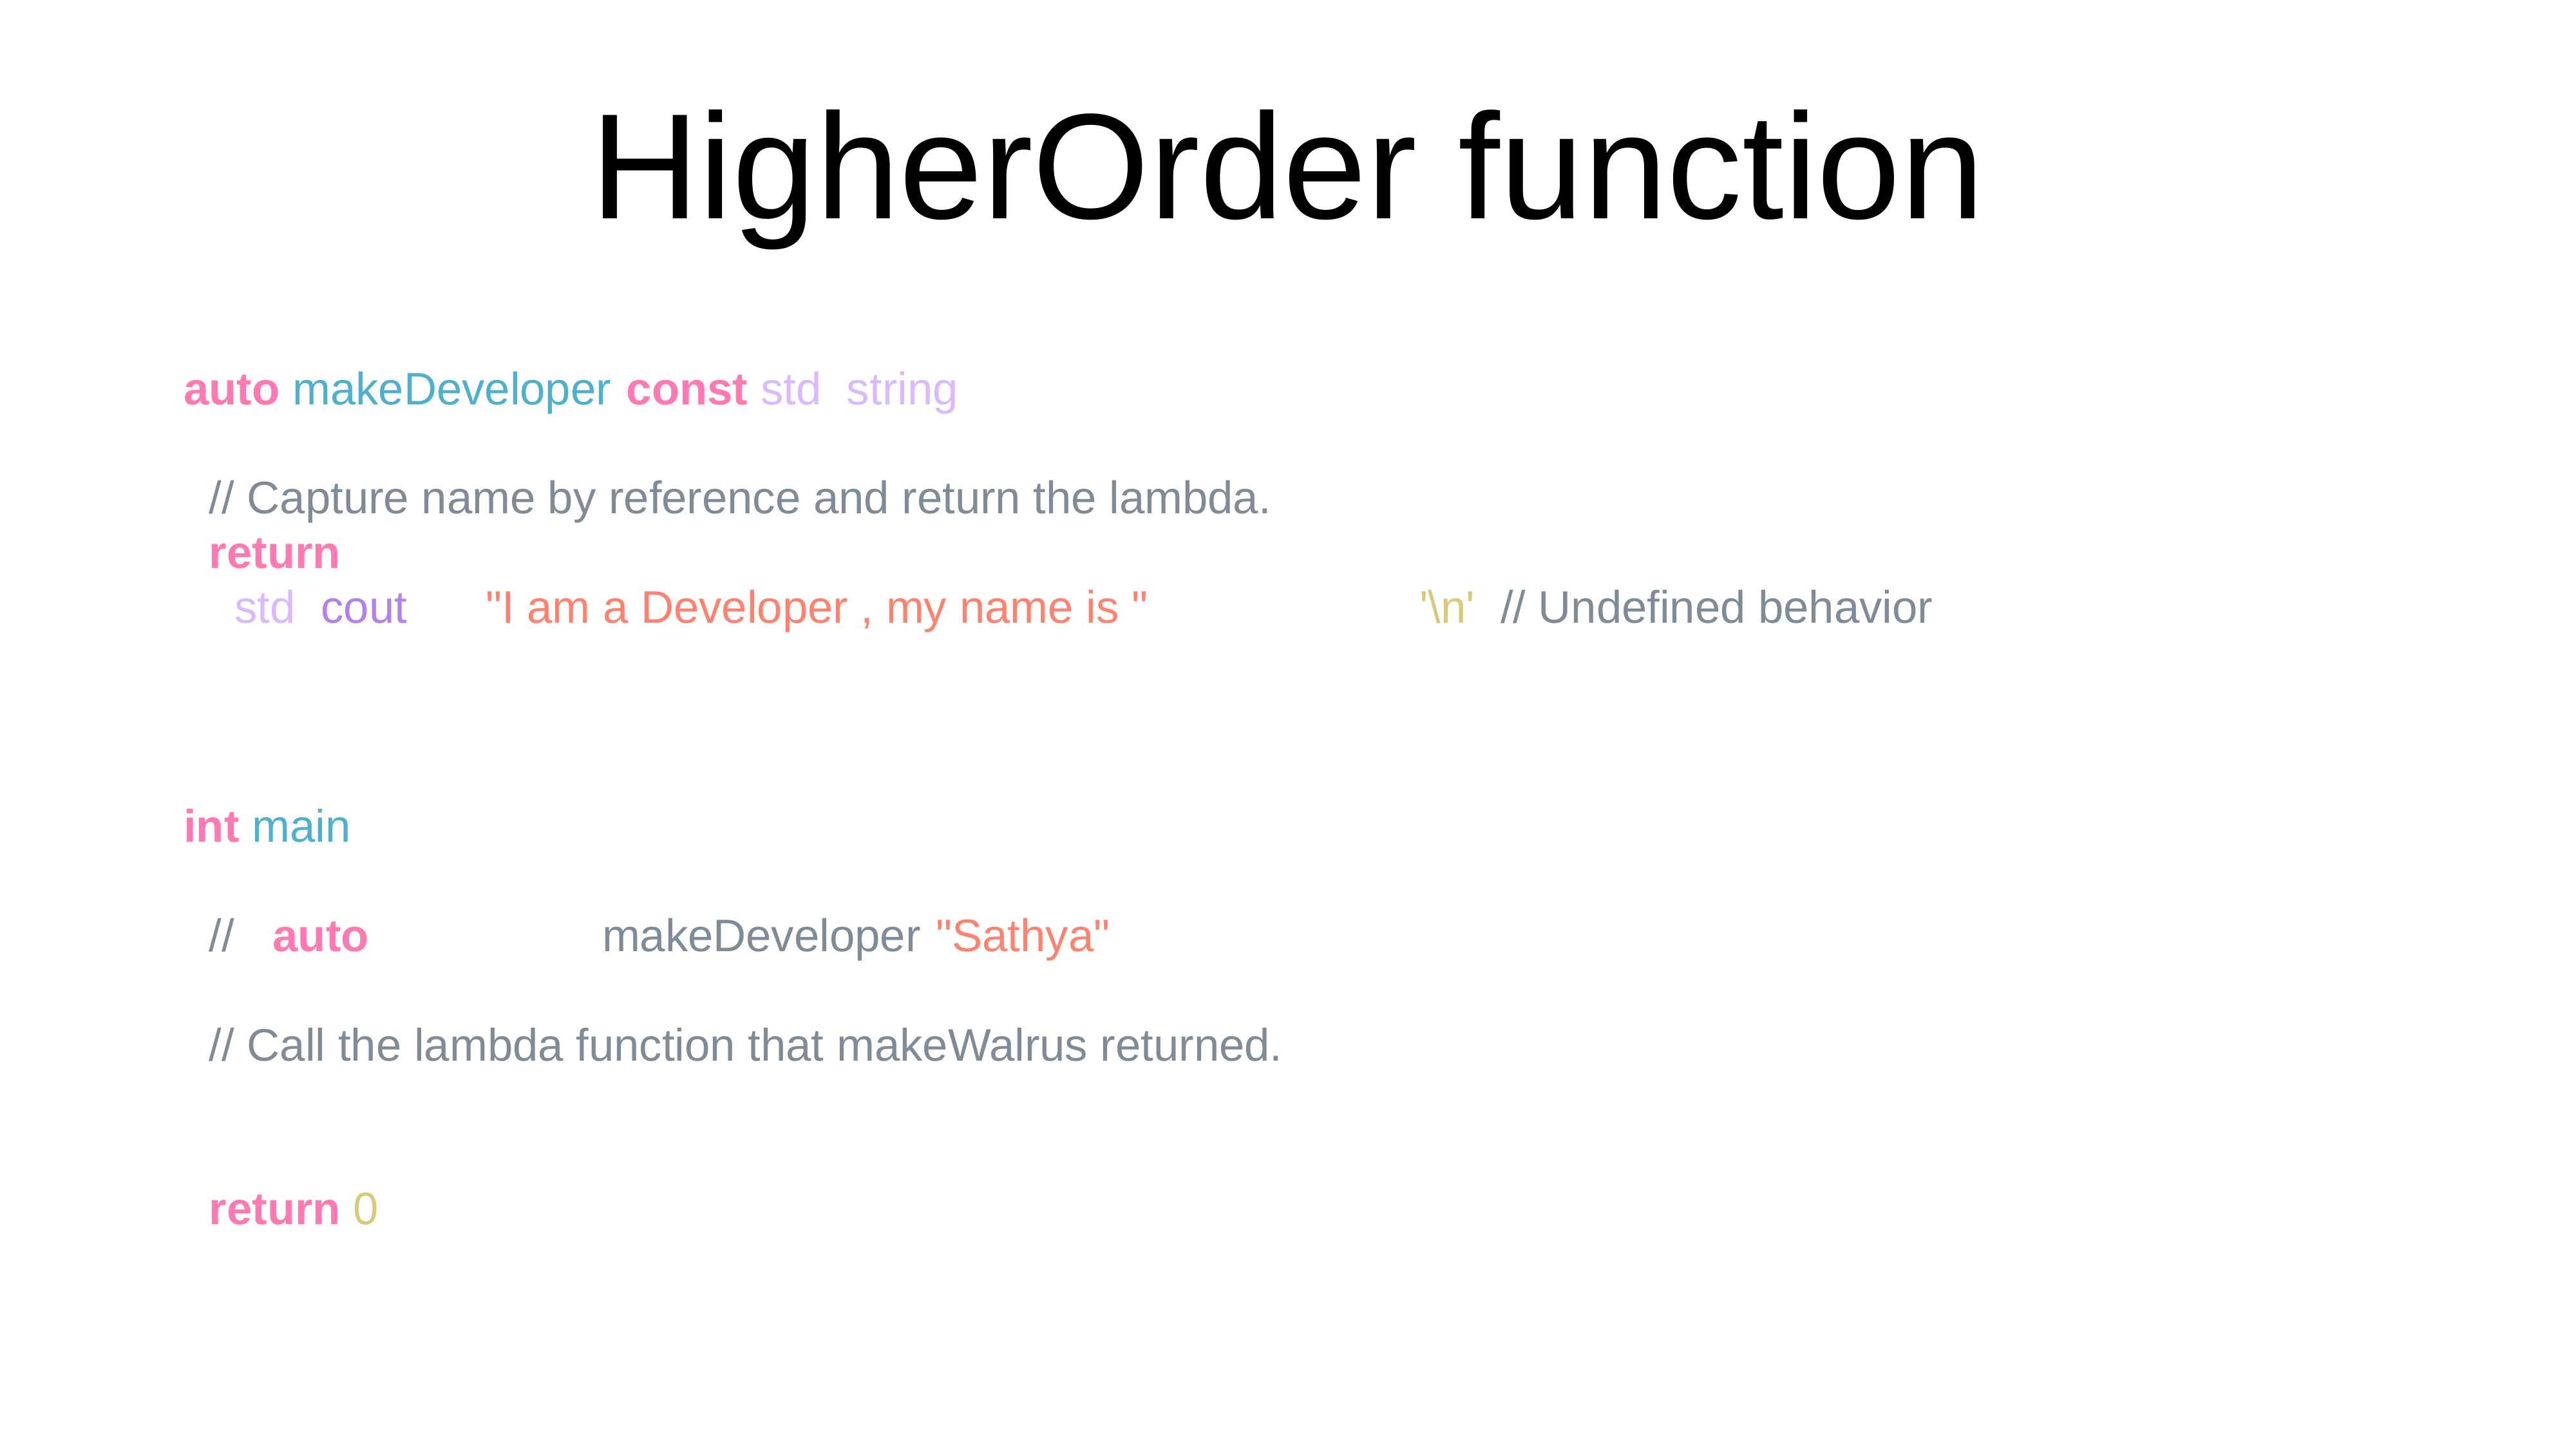

# HigherOrder function
auto makeDeveloper(const std::string& name)
{
  // Capture name by reference and return the lambda.
  return [&]() {
    std::cout << "I am a Developer , my name is " << name << '\n'; // Undefined behavior
  };
}

int main()
{
  //   auto sayName{ makeDeveloper("Sathya") };

  // Call the lambda function that makeWalrus returned.
  sayName();

  return 0;
}